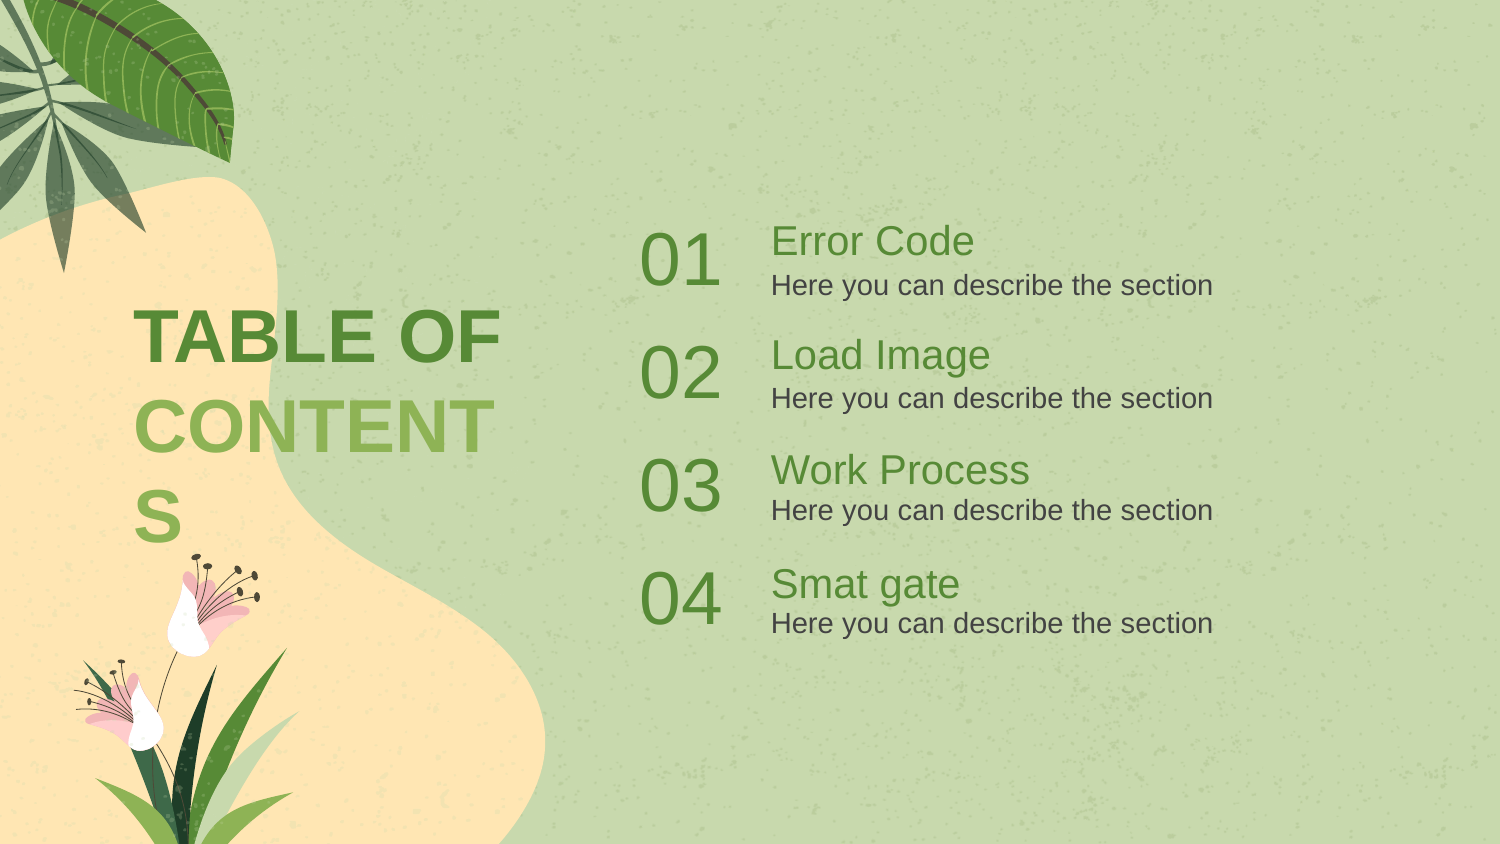

01
# Error Code
Here you can describe the section
TABLE OF CONTENTS
Load Image
02
Here you can describe the section
Work Process
03
Here you can describe the section
04
Smat gate
Here you can describe the section